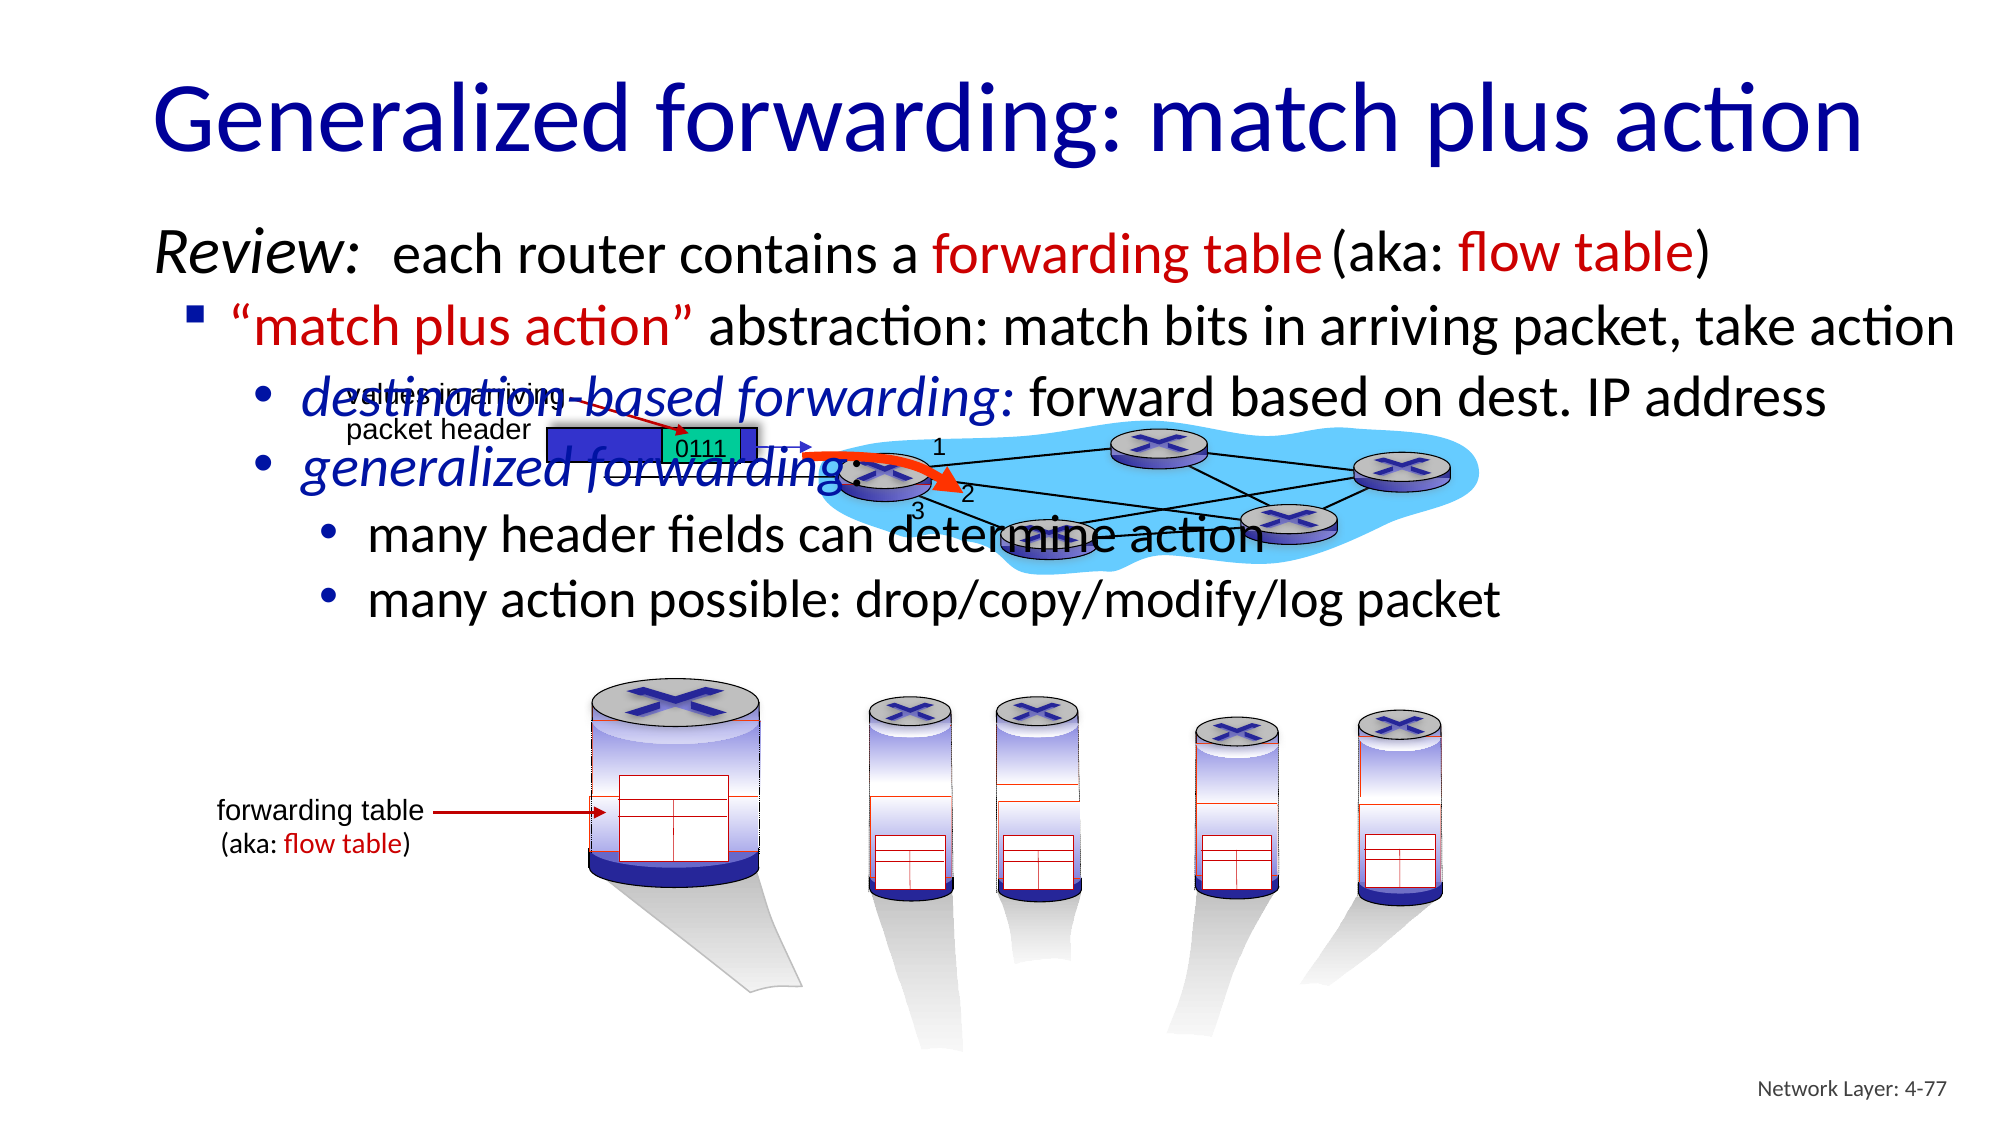

# Generalized forwarding: match plus action
Review:  each router contains a forwarding table
“match plus action” abstraction: match bits in arriving packet, take action
(aka: flow table)
(aka: flow table)
destination-based forwarding: forward based on dest. IP address
values in arriving
packet header

0111

1

2
3

generalized forwarding:
many header fields can determine action
many action possible: drop/copy/modify/log packet

forwarding table
Network Layer: 4-77